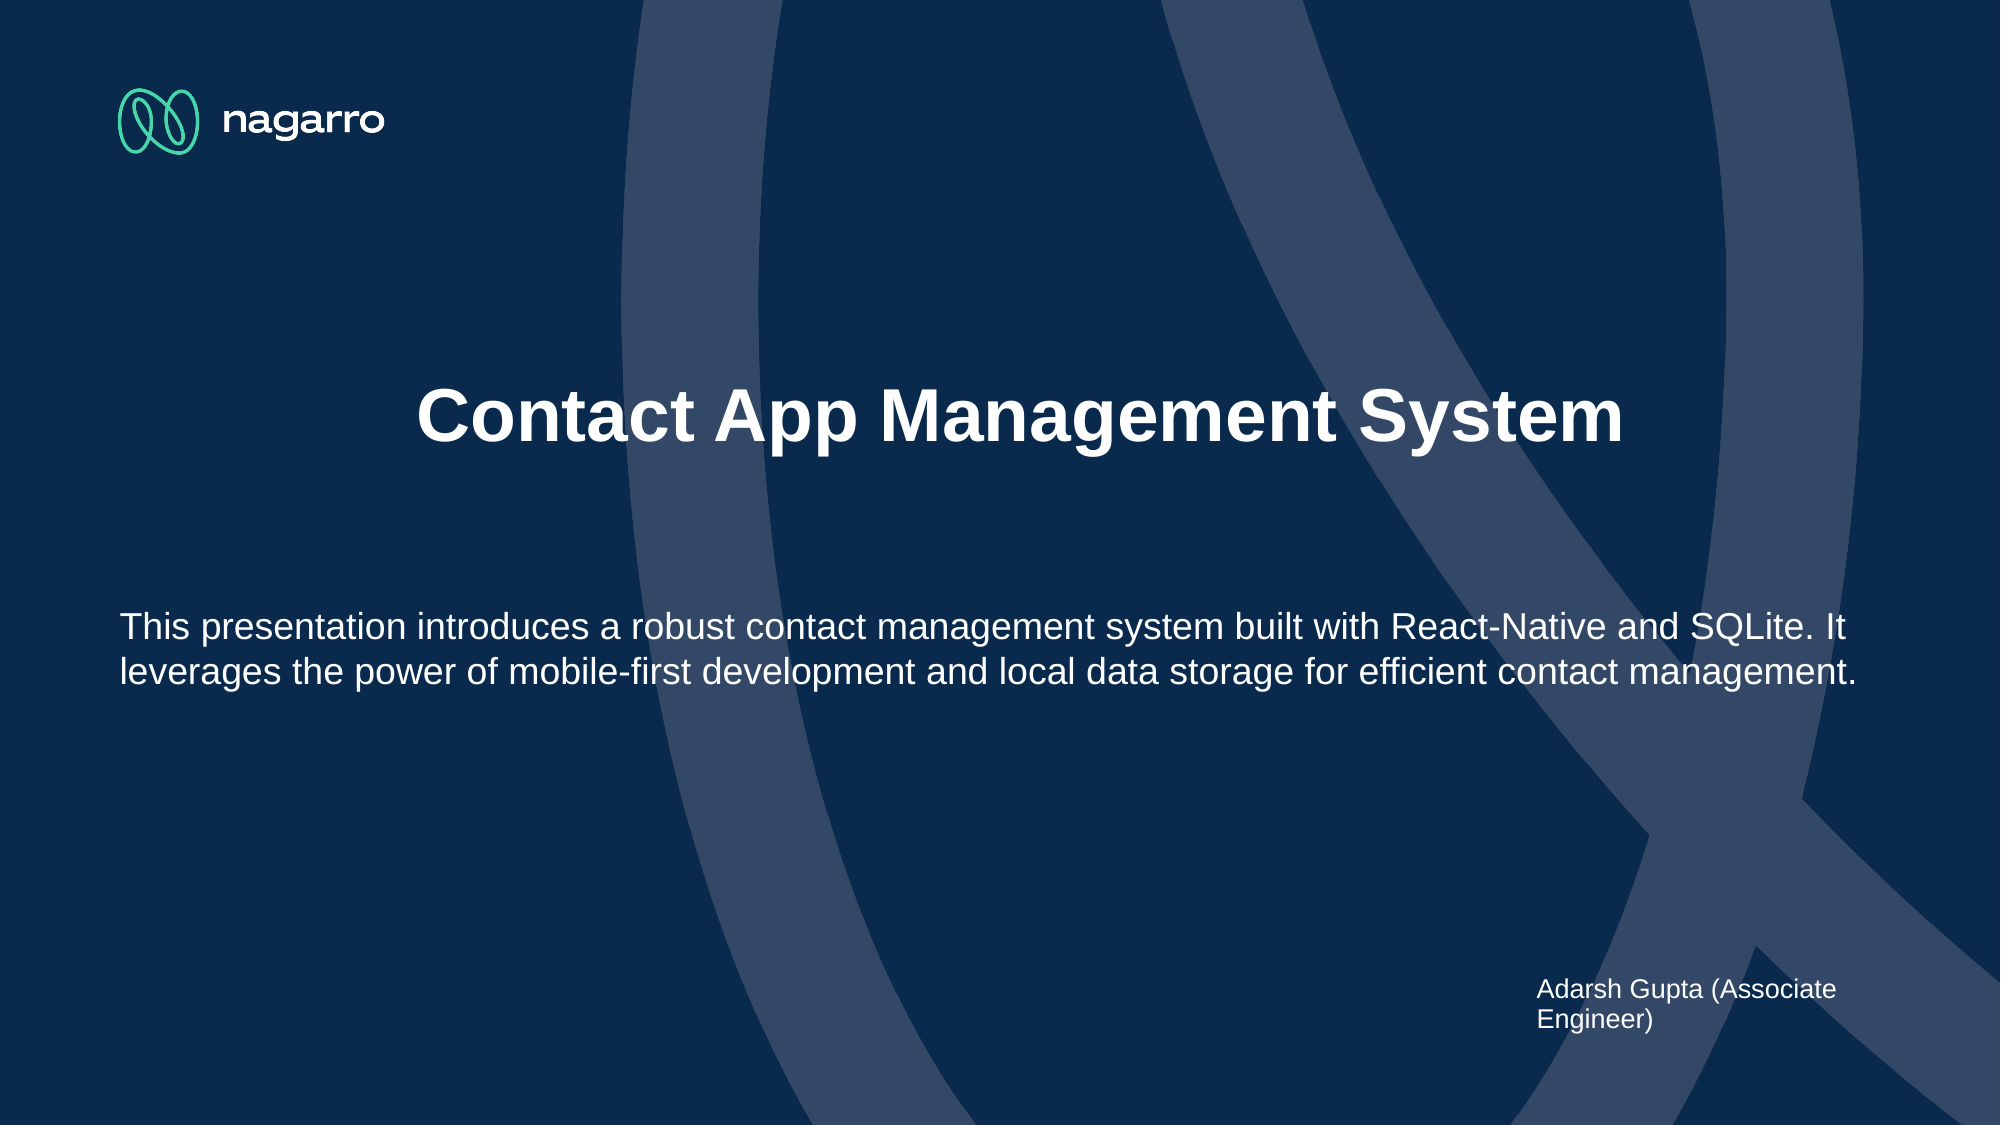

# Contact App Management System
This presentation introduces a robust contact management system built with React-Native and SQLite. It leverages the power of mobile-first development and local data storage for efficient contact management.
Adarsh Gupta (Associate Engineer)